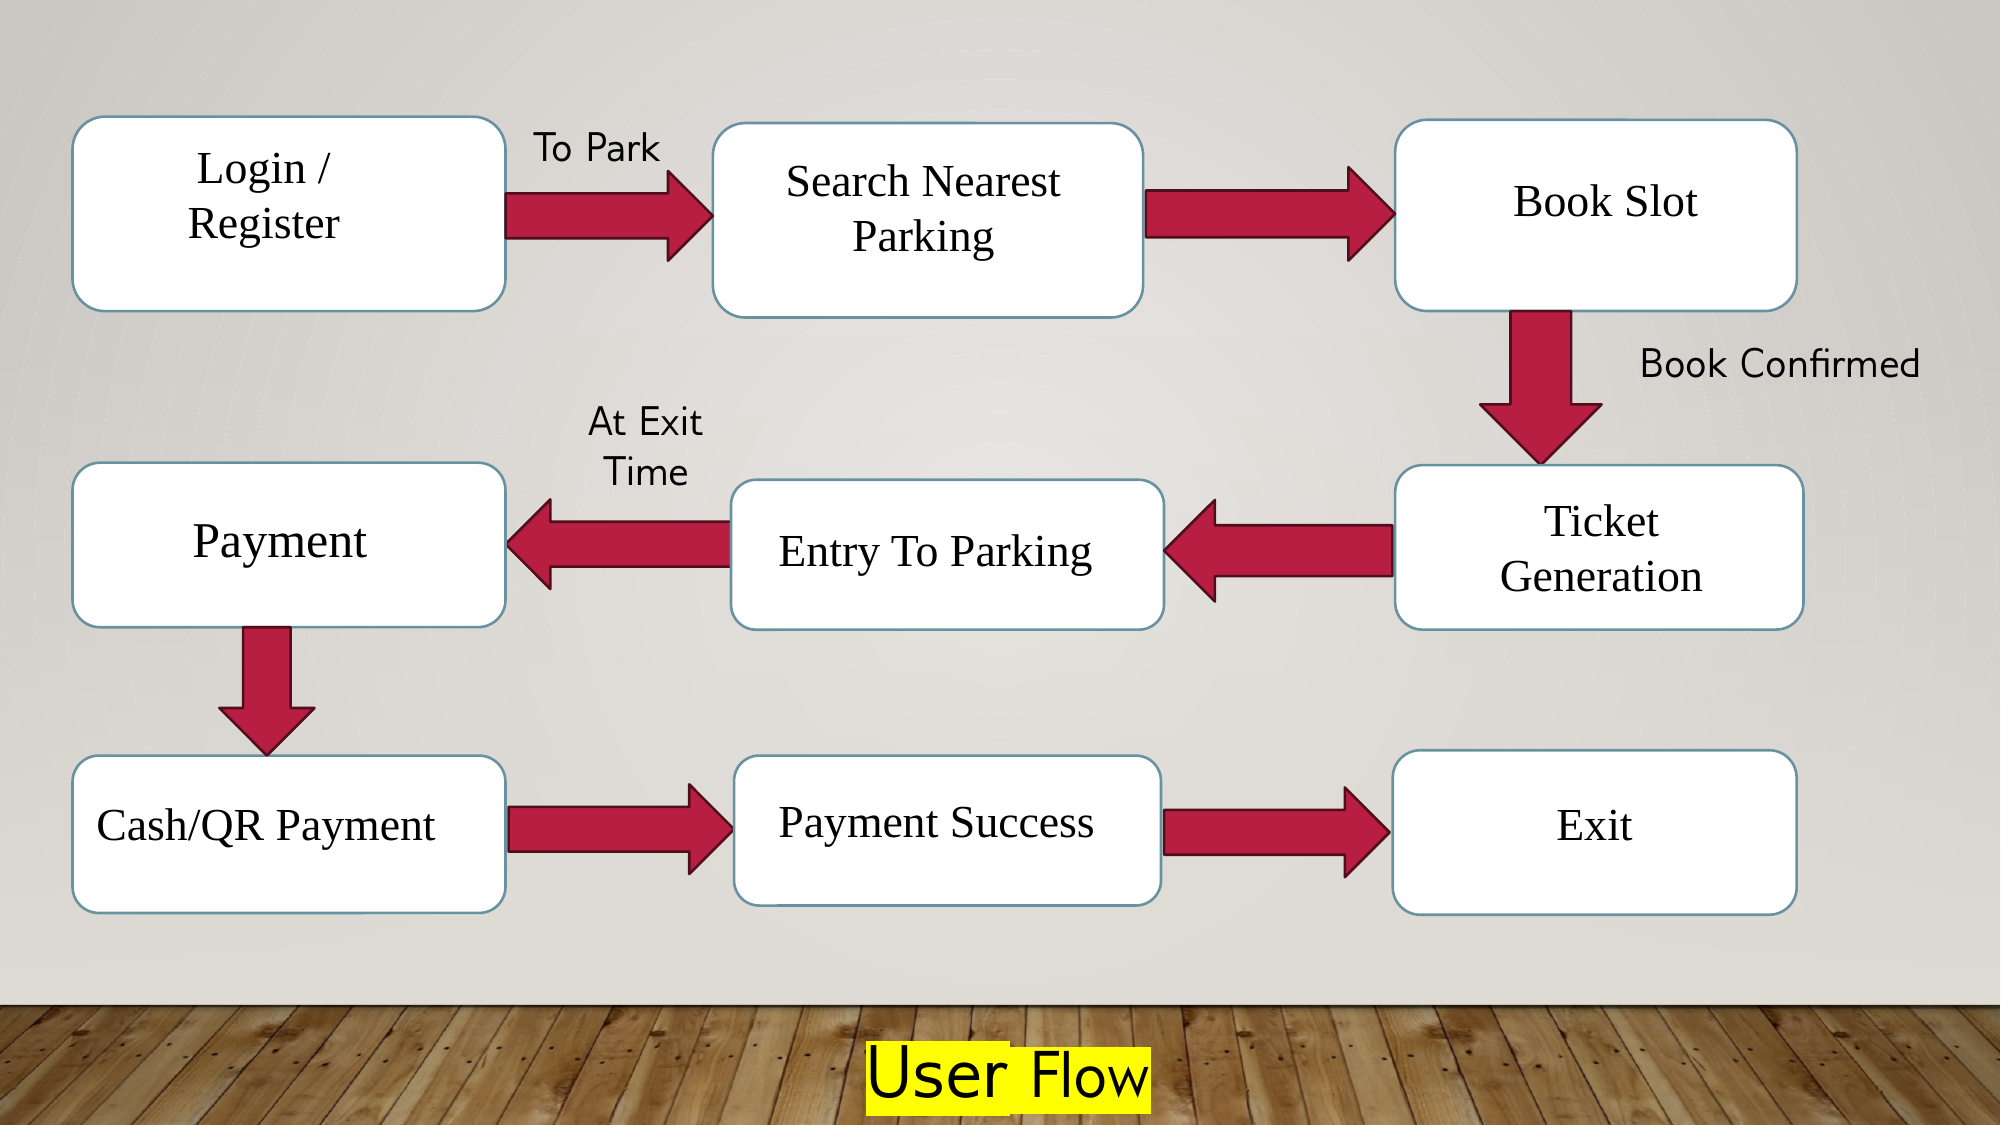

To Park

Login /
Register
Search Nearest Parking
Book Slot

Book Confirmed
At Exit Time

Ticket Generation

Payment
Entry To Parking

Payment Success
Cash/QR Payment

Exit
User Flow